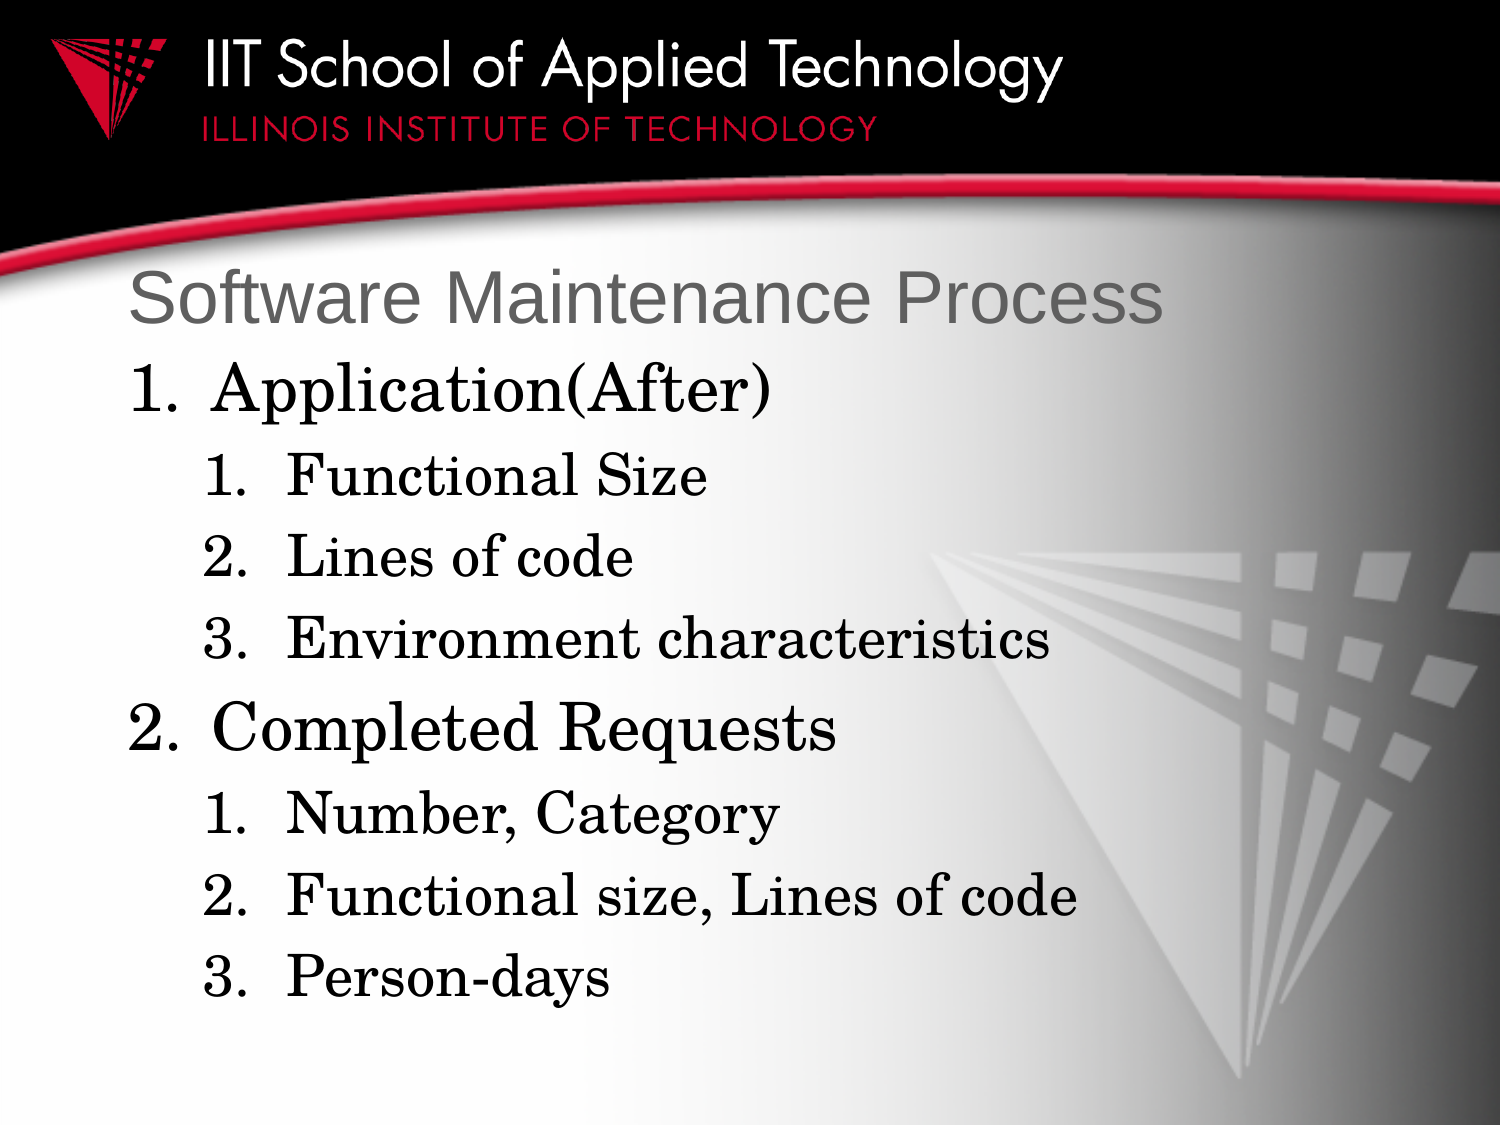

# Software Maintenance Process
Application(After)
Functional Size
Lines of code
Environment characteristics
Completed Requests
Number, Category
Functional size, Lines of code
Person-days